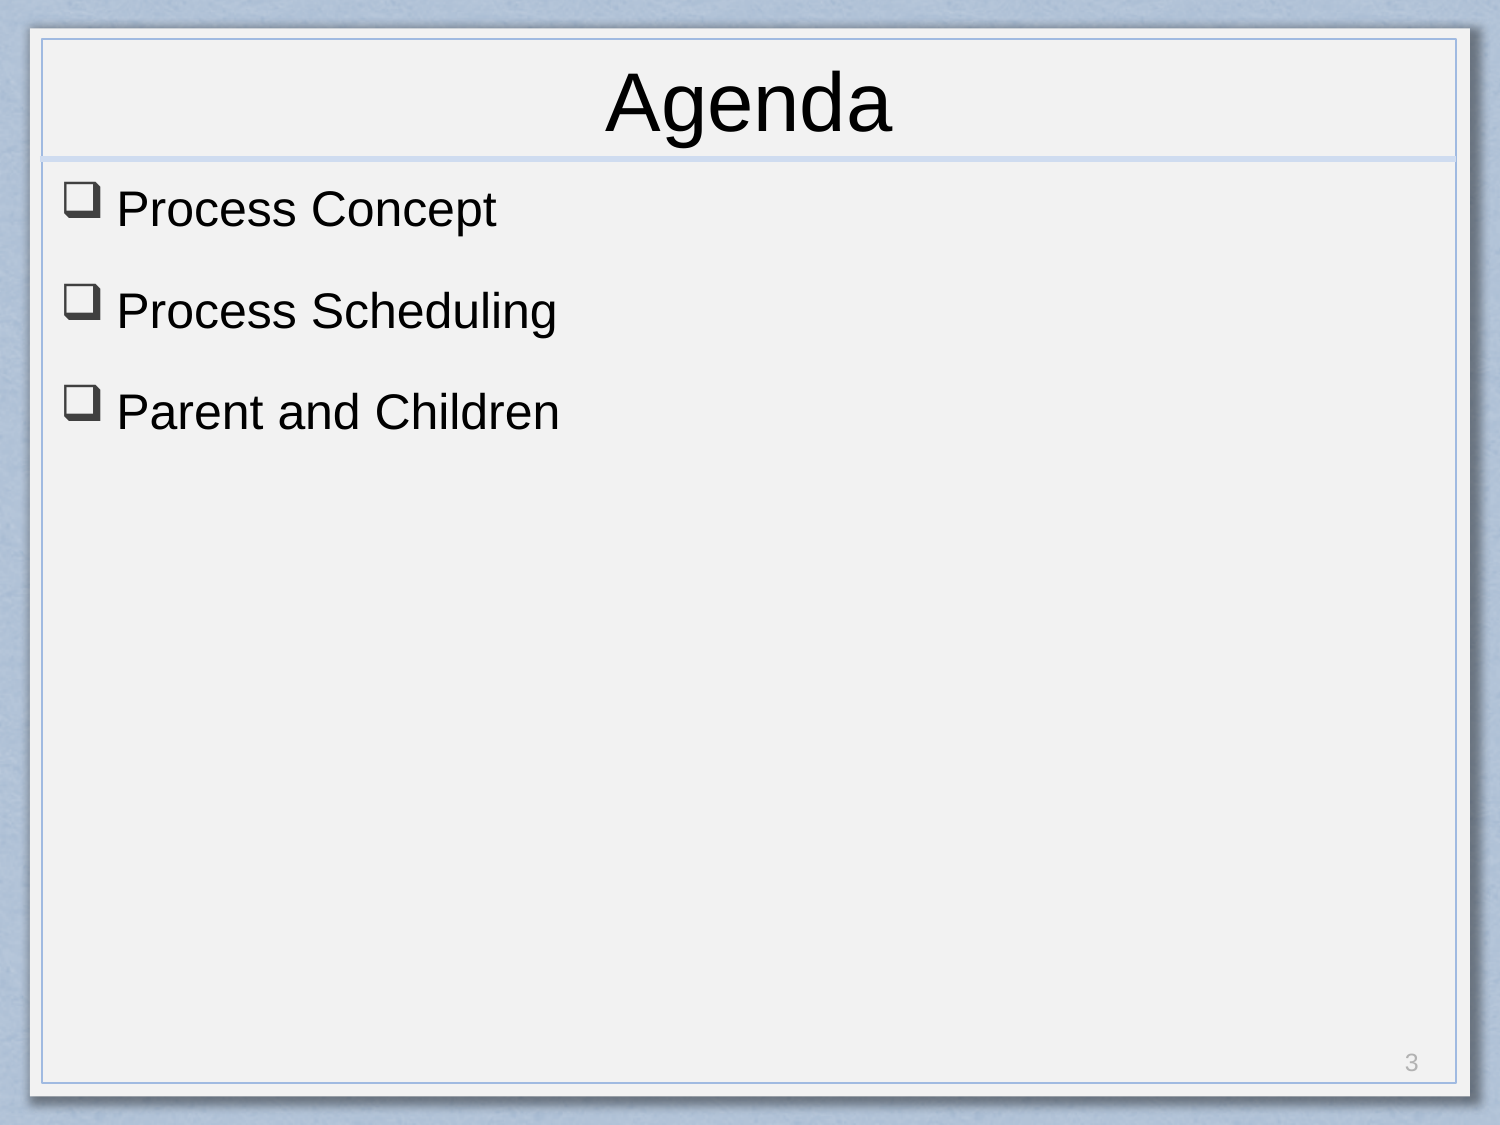

# Agenda
Process Concept
Process Scheduling
Parent and Children
3